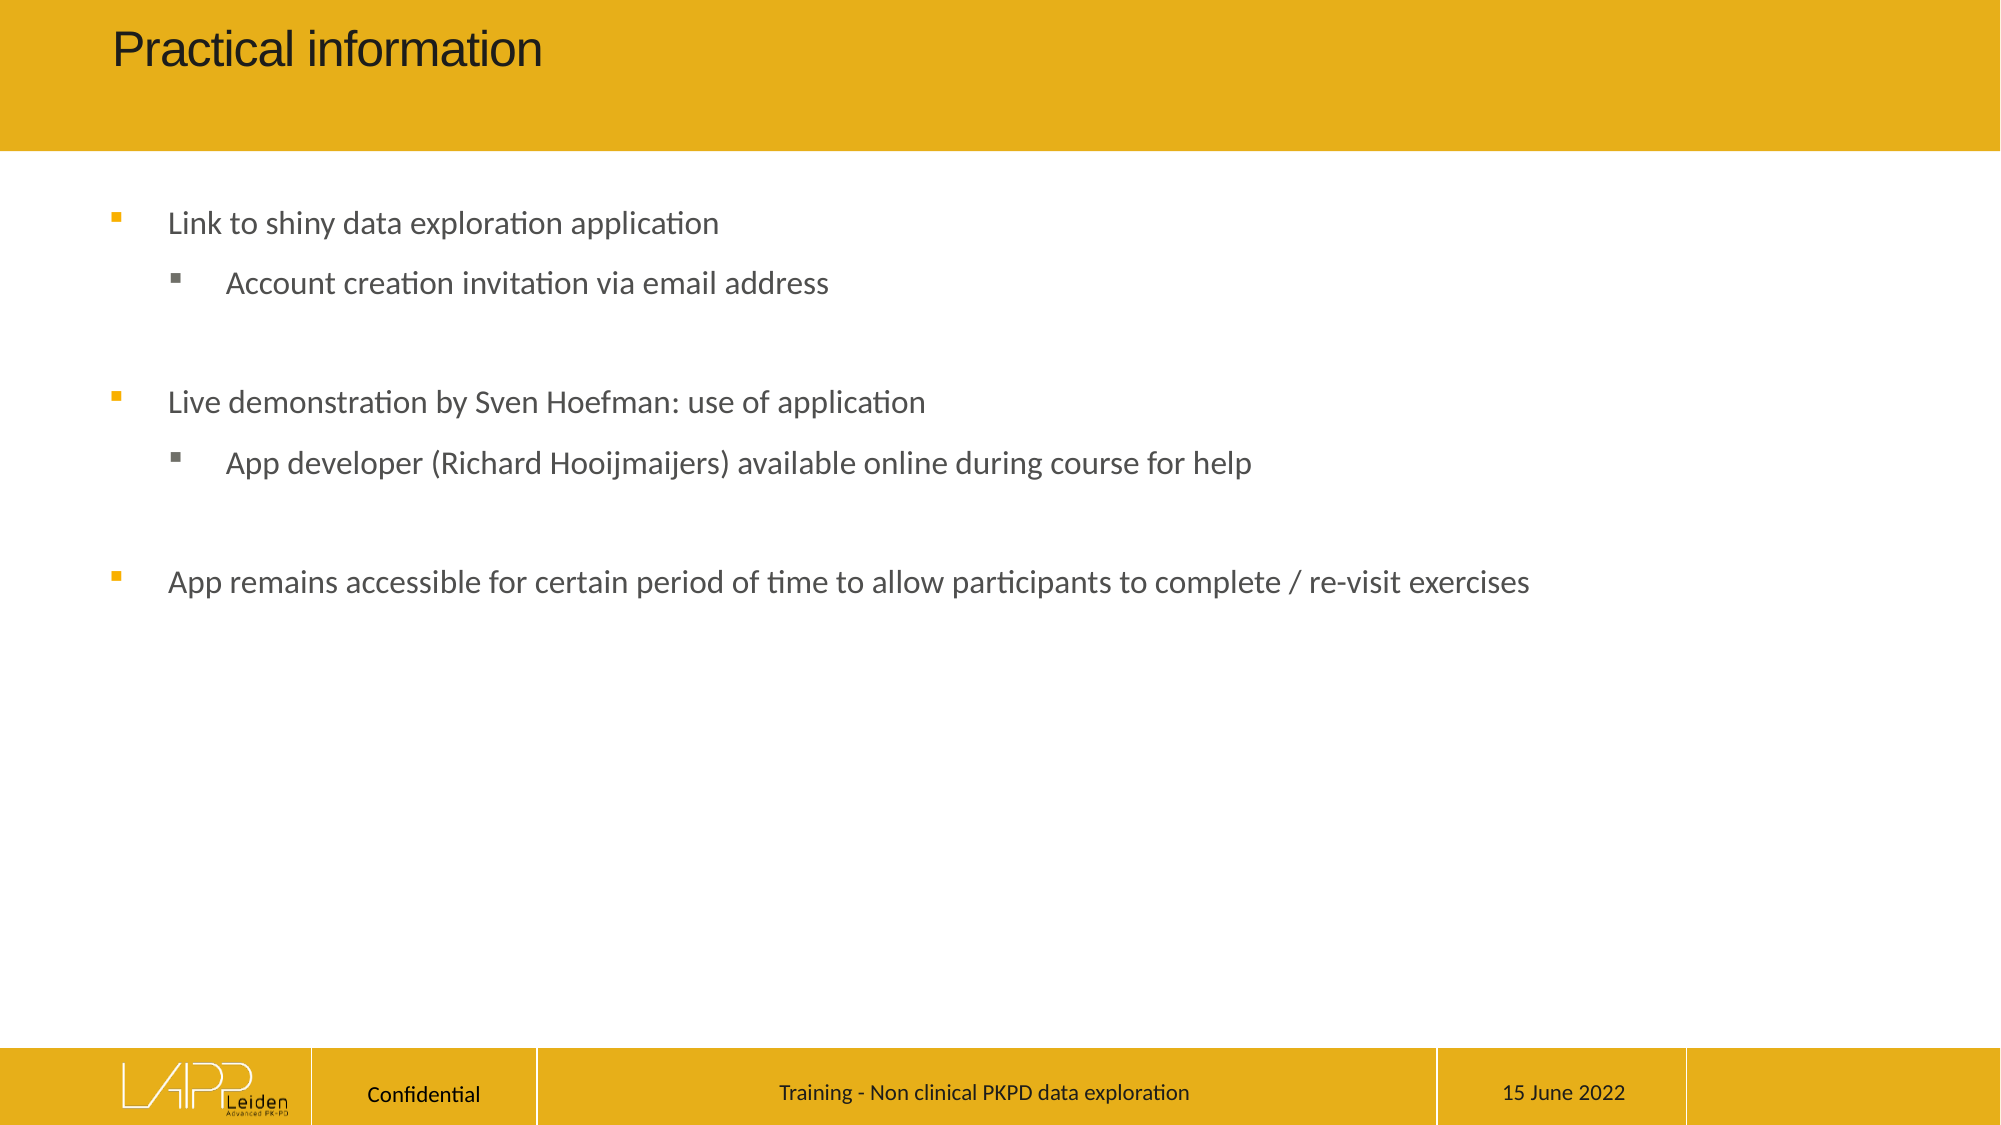

# Practical information

Link to shiny data exploration application
Account creation invitation via email address

Live demonstration by Sven Hoefman: use of application
App developer (Richard Hooijmaijers) available online during course for help

App remains accessible for certain period of time to allow participants to complete / re-visit exercises
15 June 2022
Training - Non clinical PKPD data exploration